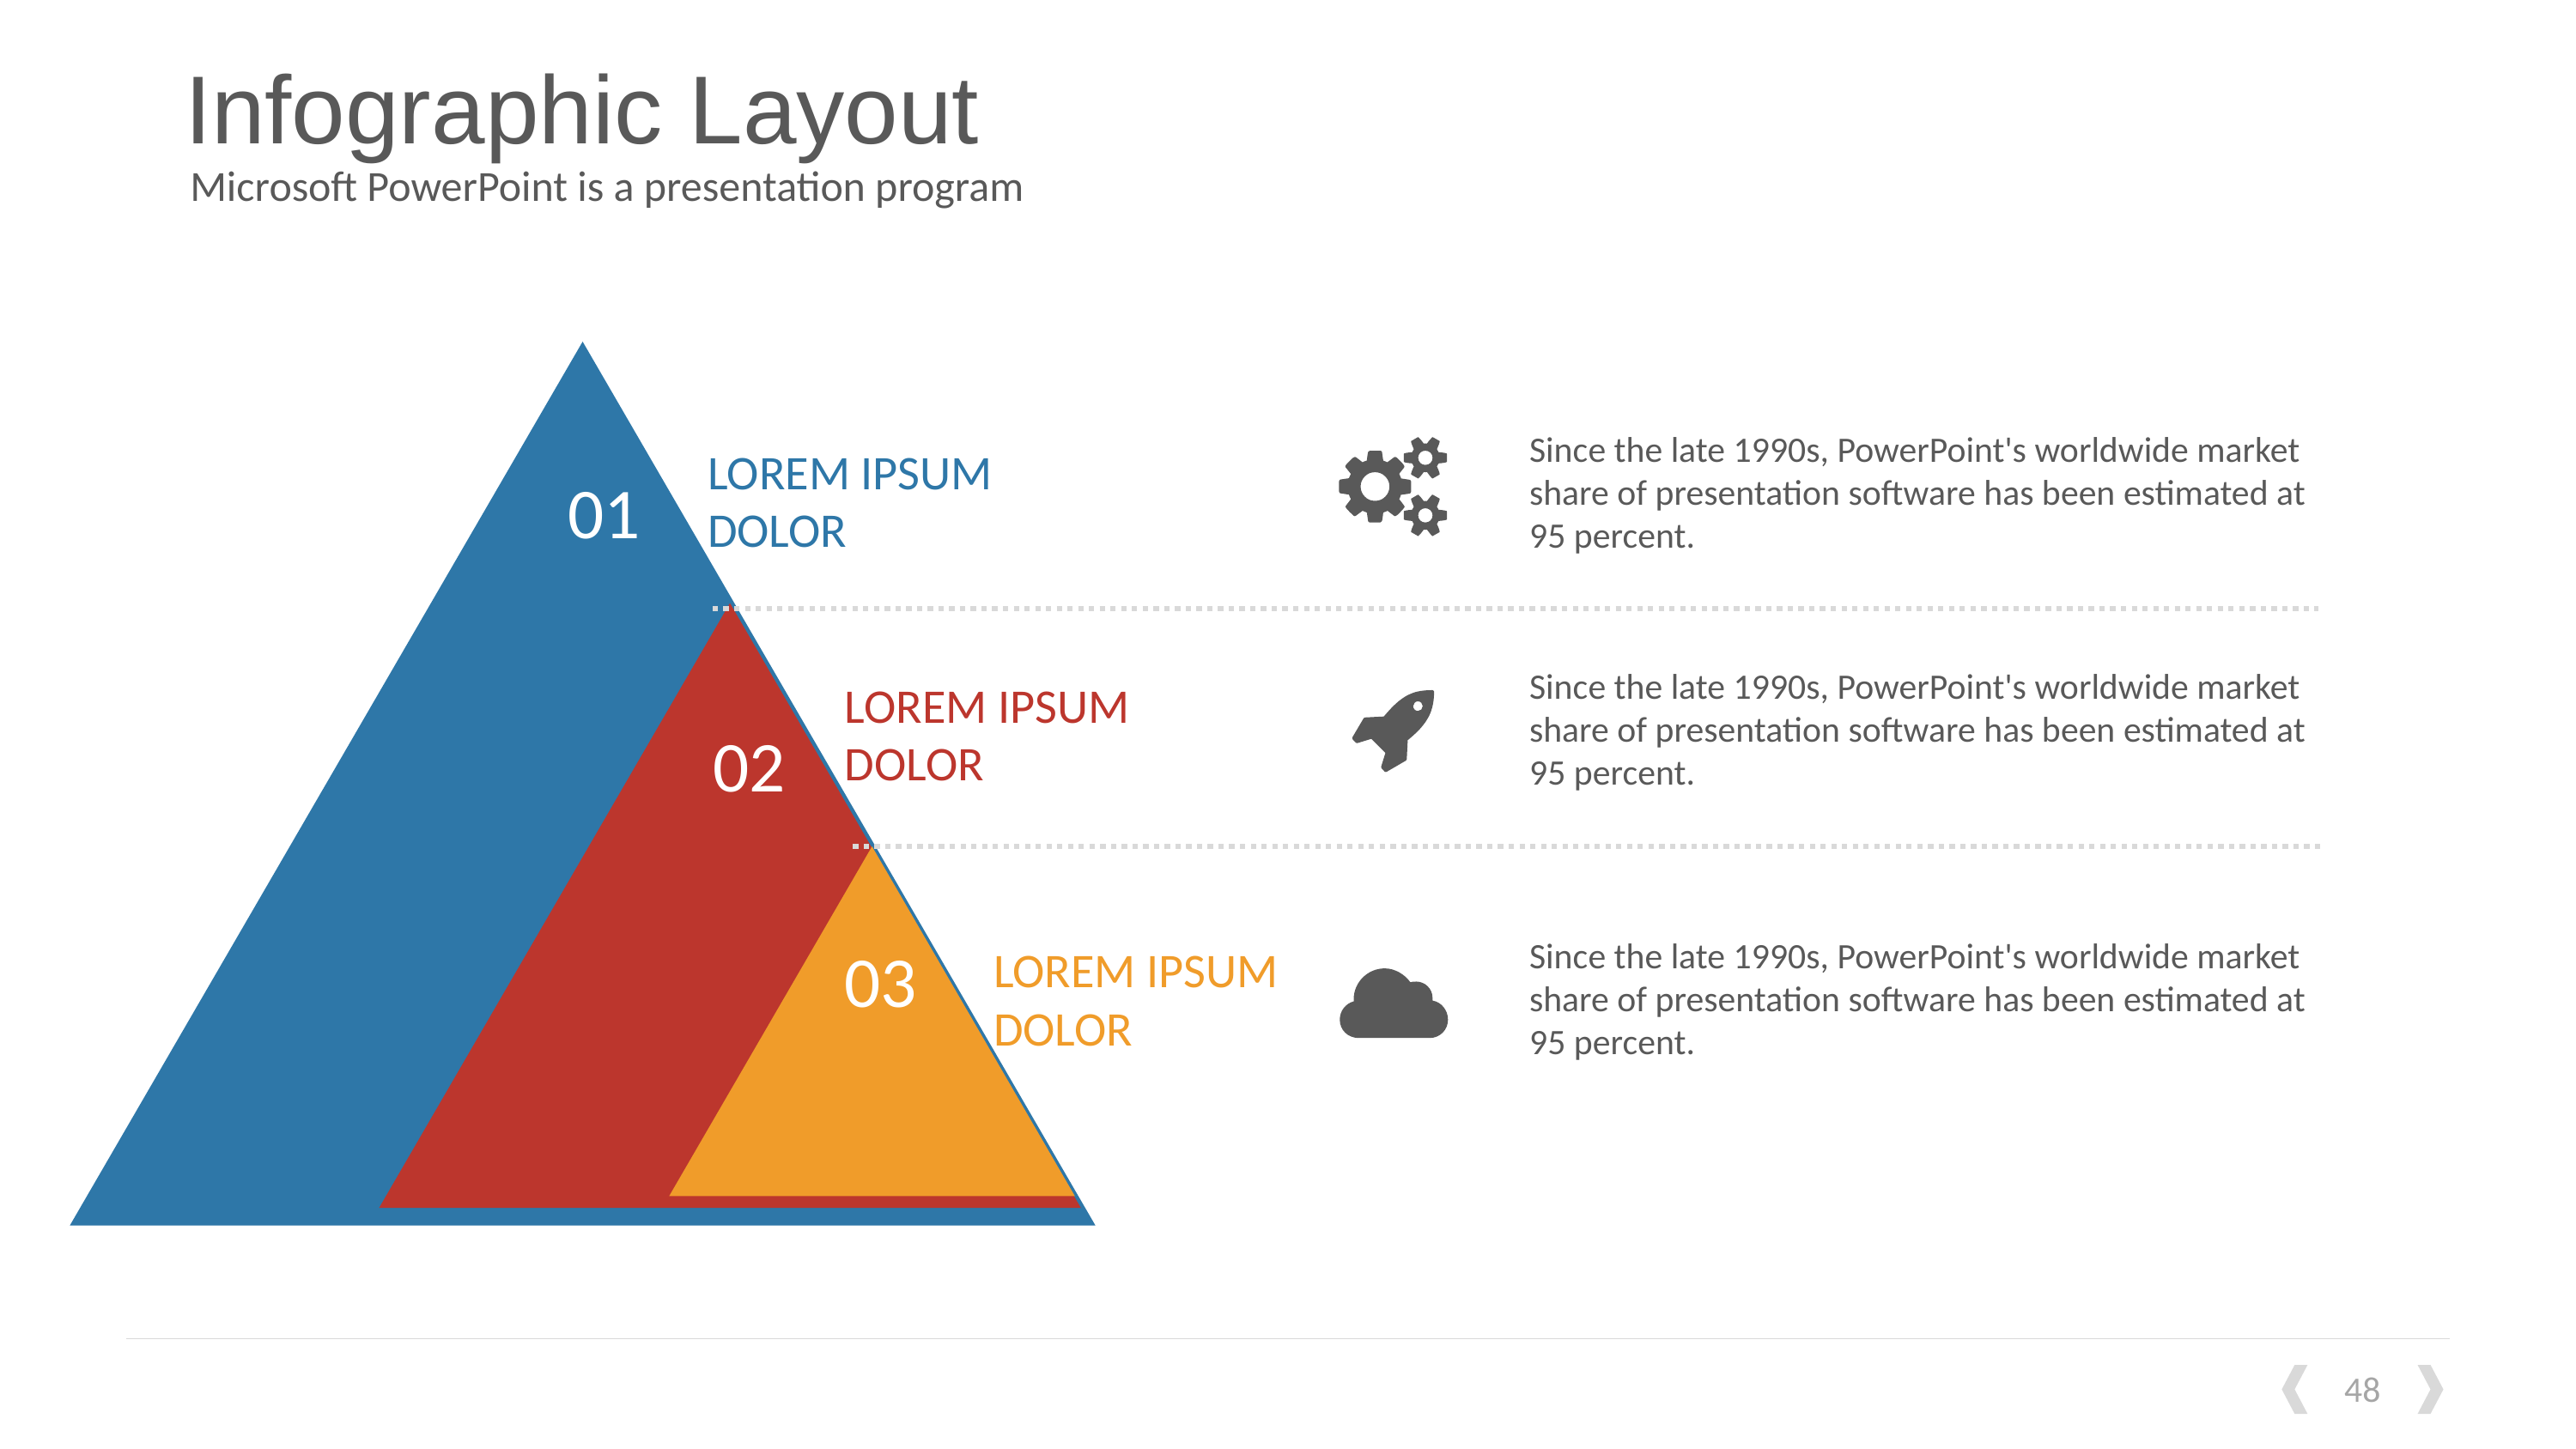

# Infographic Layout
Microsoft PowerPoint is a presentation program

Since the late 1990s, PowerPoint's worldwide market share of presentation software has been estimated at 95 percent.
LOREM IPSUM
DOLOR

01

Since the late 1990s, PowerPoint's worldwide market share of presentation software has been estimated at 95 percent.
LOREM IPSUM
DOLOR

02

Since the late 1990s, PowerPoint's worldwide market share of presentation software has been estimated at 95 percent.
03
LOREM IPSUM
DOLOR